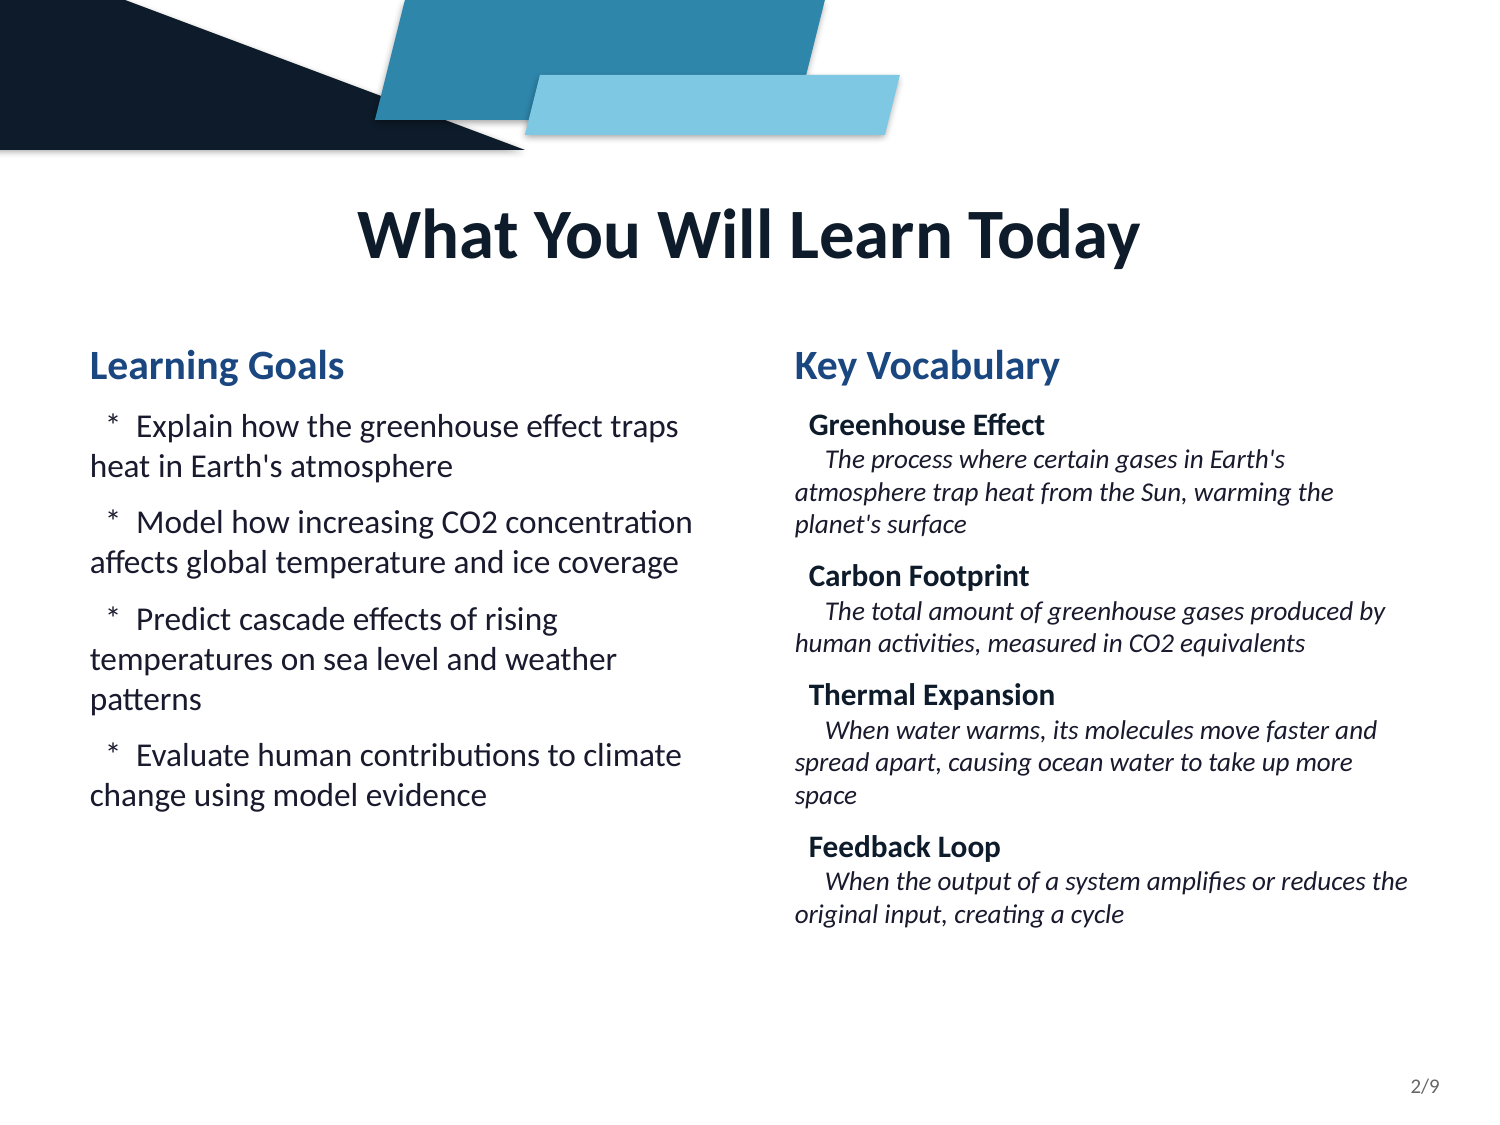

What You Will Learn Today
Learning Goals
  *  Explain how the greenhouse effect traps heat in Earth's atmosphere
  *  Model how increasing CO2 concentration affects global temperature and ice coverage
  *  Predict cascade effects of rising temperatures on sea level and weather patterns
  *  Evaluate human contributions to climate change using model evidence
Key Vocabulary
  Greenhouse Effect
     The process where certain gases in Earth's atmosphere trap heat from the Sun, warming the planet's surface
  Carbon Footprint
     The total amount of greenhouse gases produced by human activities, measured in CO2 equivalents
  Thermal Expansion
     When water warms, its molecules move faster and spread apart, causing ocean water to take up more space
  Feedback Loop
     When the output of a system amplifies or reduces the original input, creating a cycle
2/9